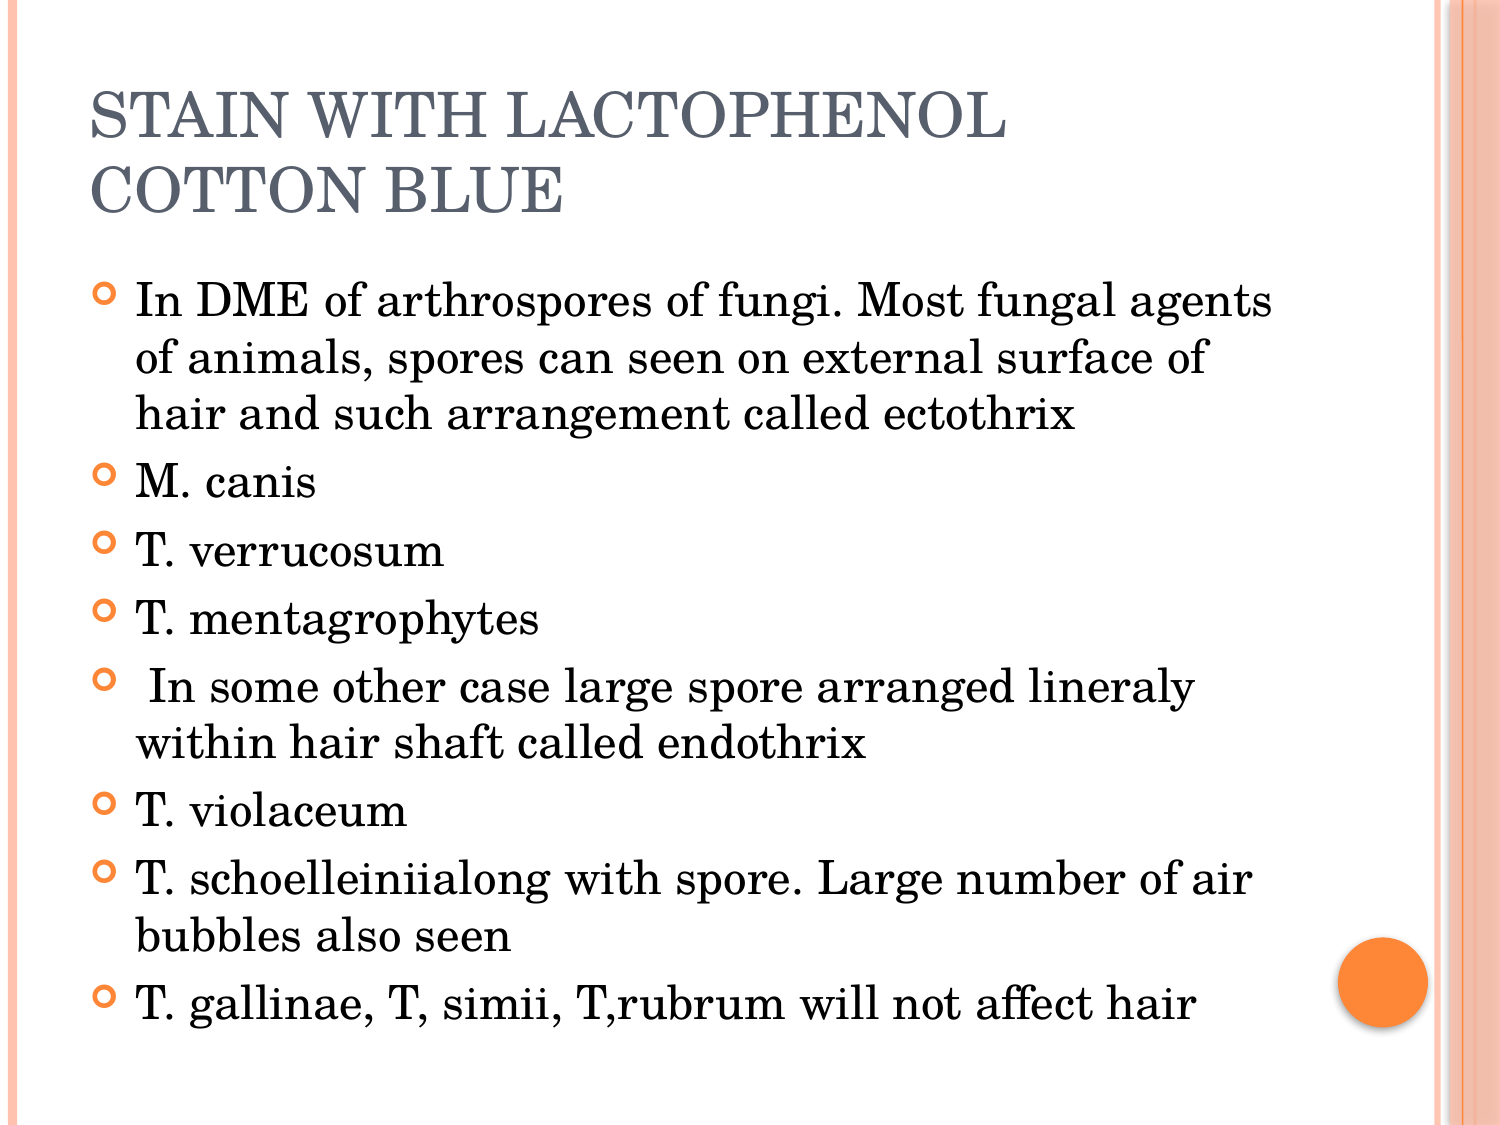

# Stain with lactophenol cotton blue
In DME of arthrospores of fungi. Most fungal agents of animals, spores can seen on external surface of hair and such arrangement called ectothrix
M. canis
T. verrucosum
T. mentagrophytes
 In some other case large spore arranged lineraly within hair shaft called endothrix
T. violaceum
T. schoelleiniialong with spore. Large number of air bubbles also seen
T. gallinae, T, simii, T,rubrum will not affect hair